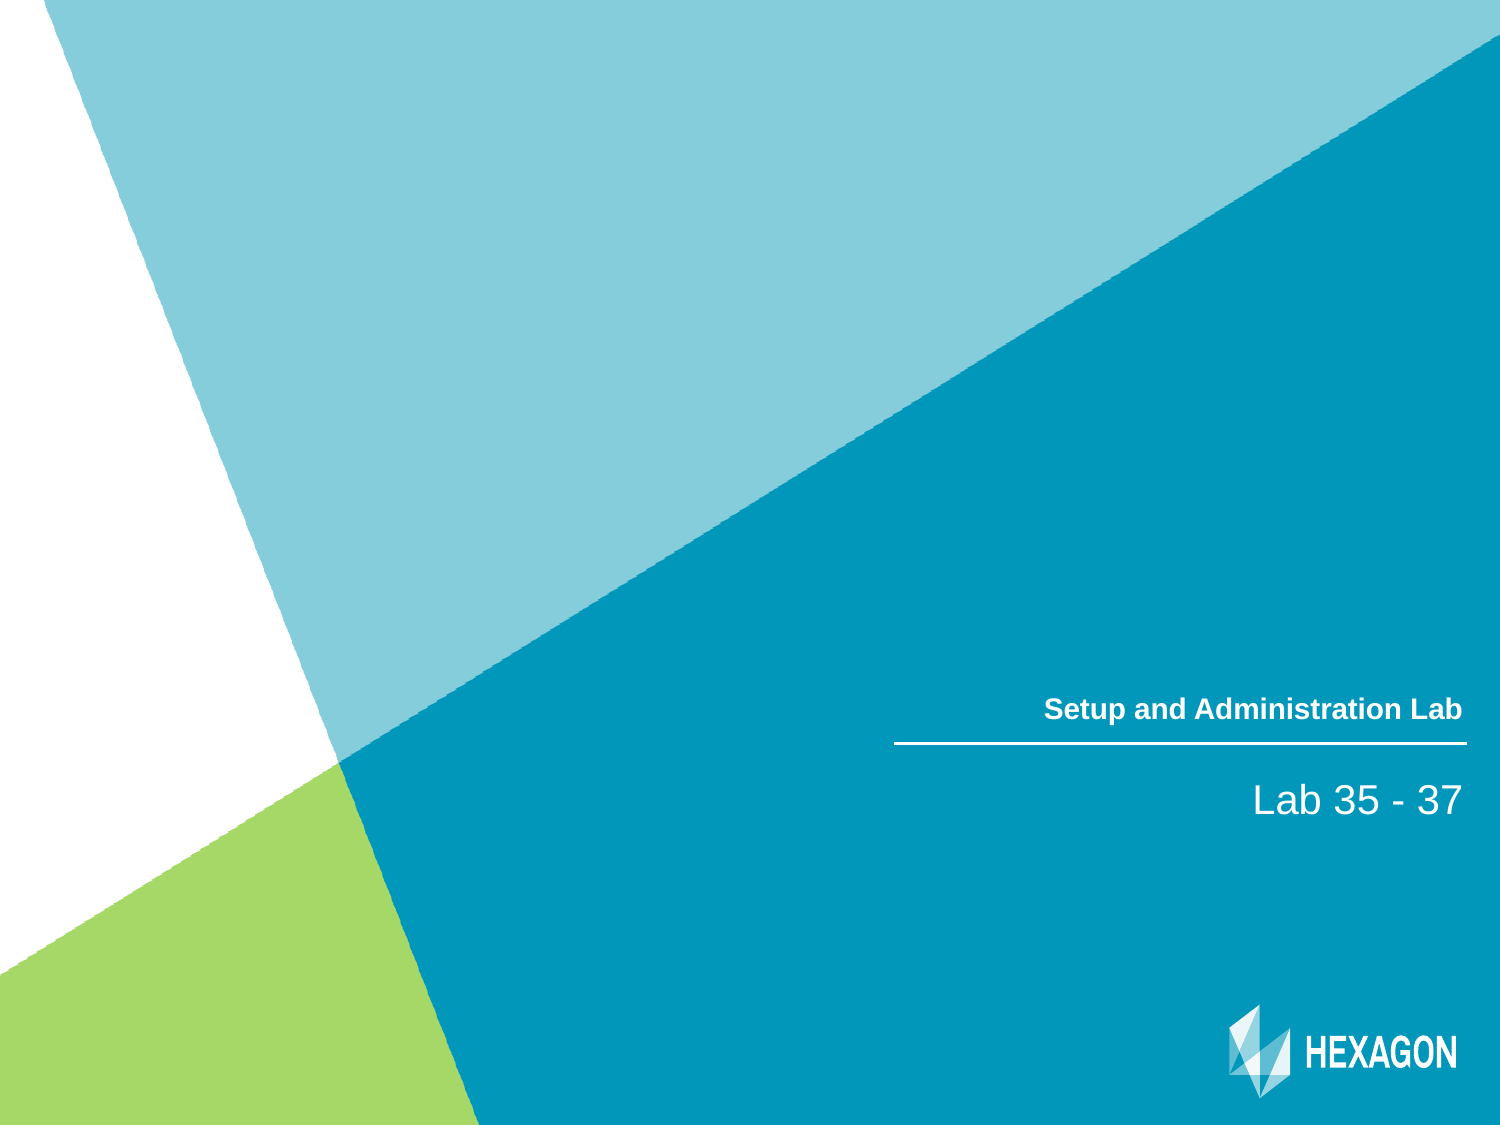

# Setup and Administration Lab
Lab 35 - 37